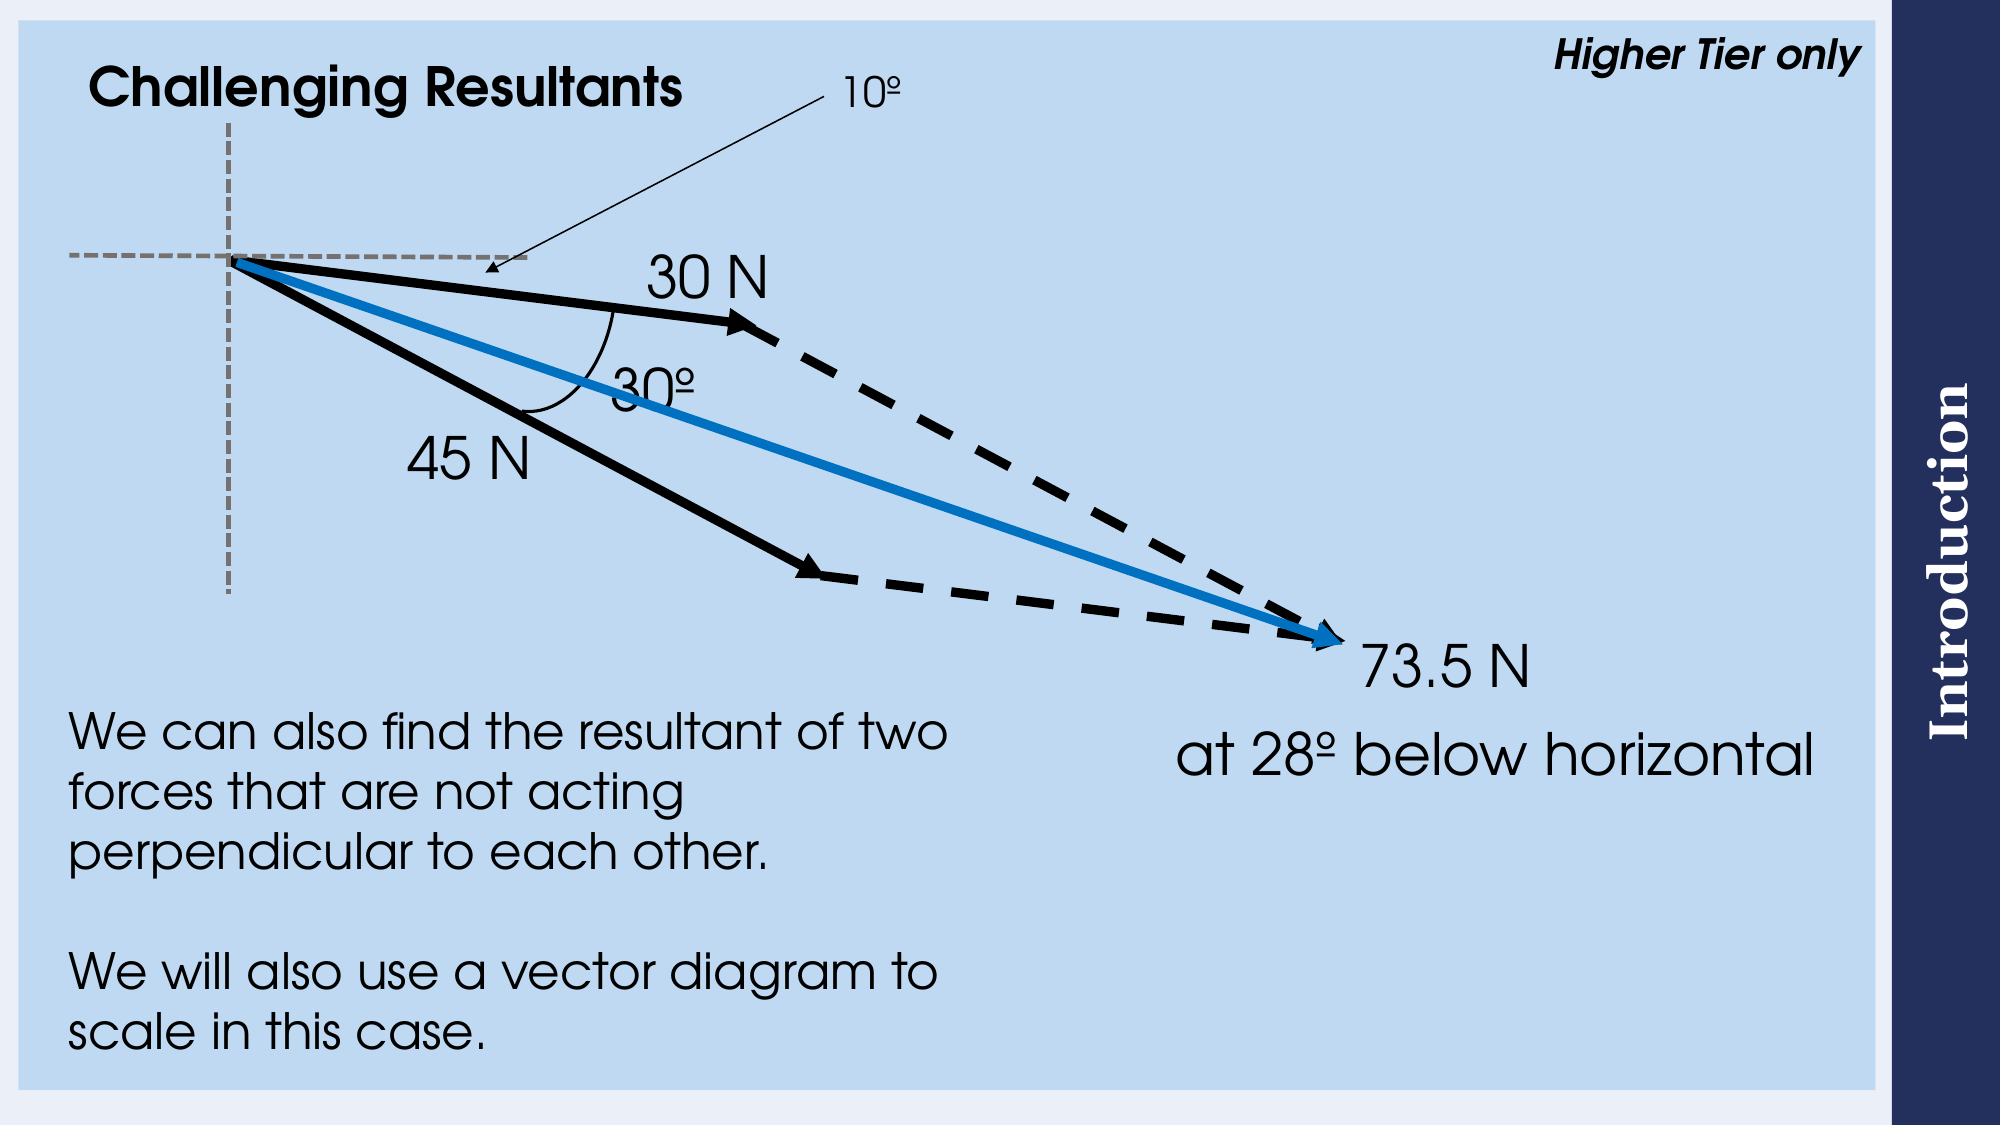

# Challenging Resultants
Higher Tier only

10º

30 N
30º
45 N
73.5 N
We can also find the resultant of two forces that are not acting perpendicular to each other.

We will also use a vector diagram to scale in this case.
at 28º below horizontal